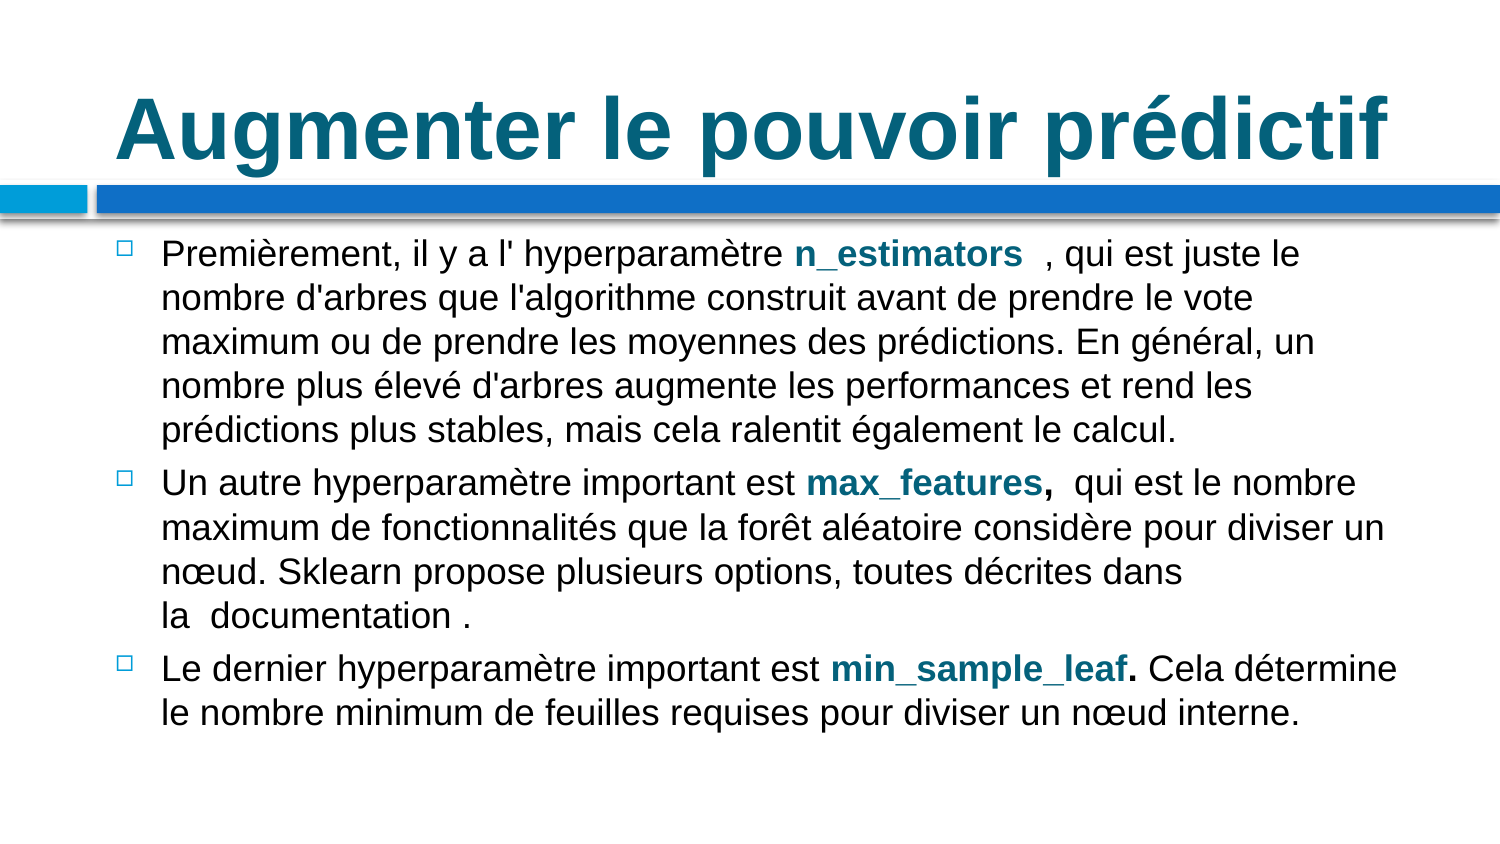

# Augmenter le pouvoir prédictif
Premièrement, il y a l' hyperparamètre n_estimators  , qui est juste le nombre d'arbres que l'algorithme construit avant de prendre le vote maximum ou de prendre les moyennes des prédictions. En général, un nombre plus élevé d'arbres augmente les performances et rend les prédictions plus stables, mais cela ralentit également le calcul.
Un autre hyperparamètre important est max_features,  qui est le nombre maximum de fonctionnalités que la forêt aléatoire considère pour diviser un nœud. Sklearn propose plusieurs options, toutes décrites dans la  documentation .
Le dernier hyperparamètre important est min_sample_leaf. Cela détermine le nombre minimum de feuilles requises pour diviser un nœud interne.